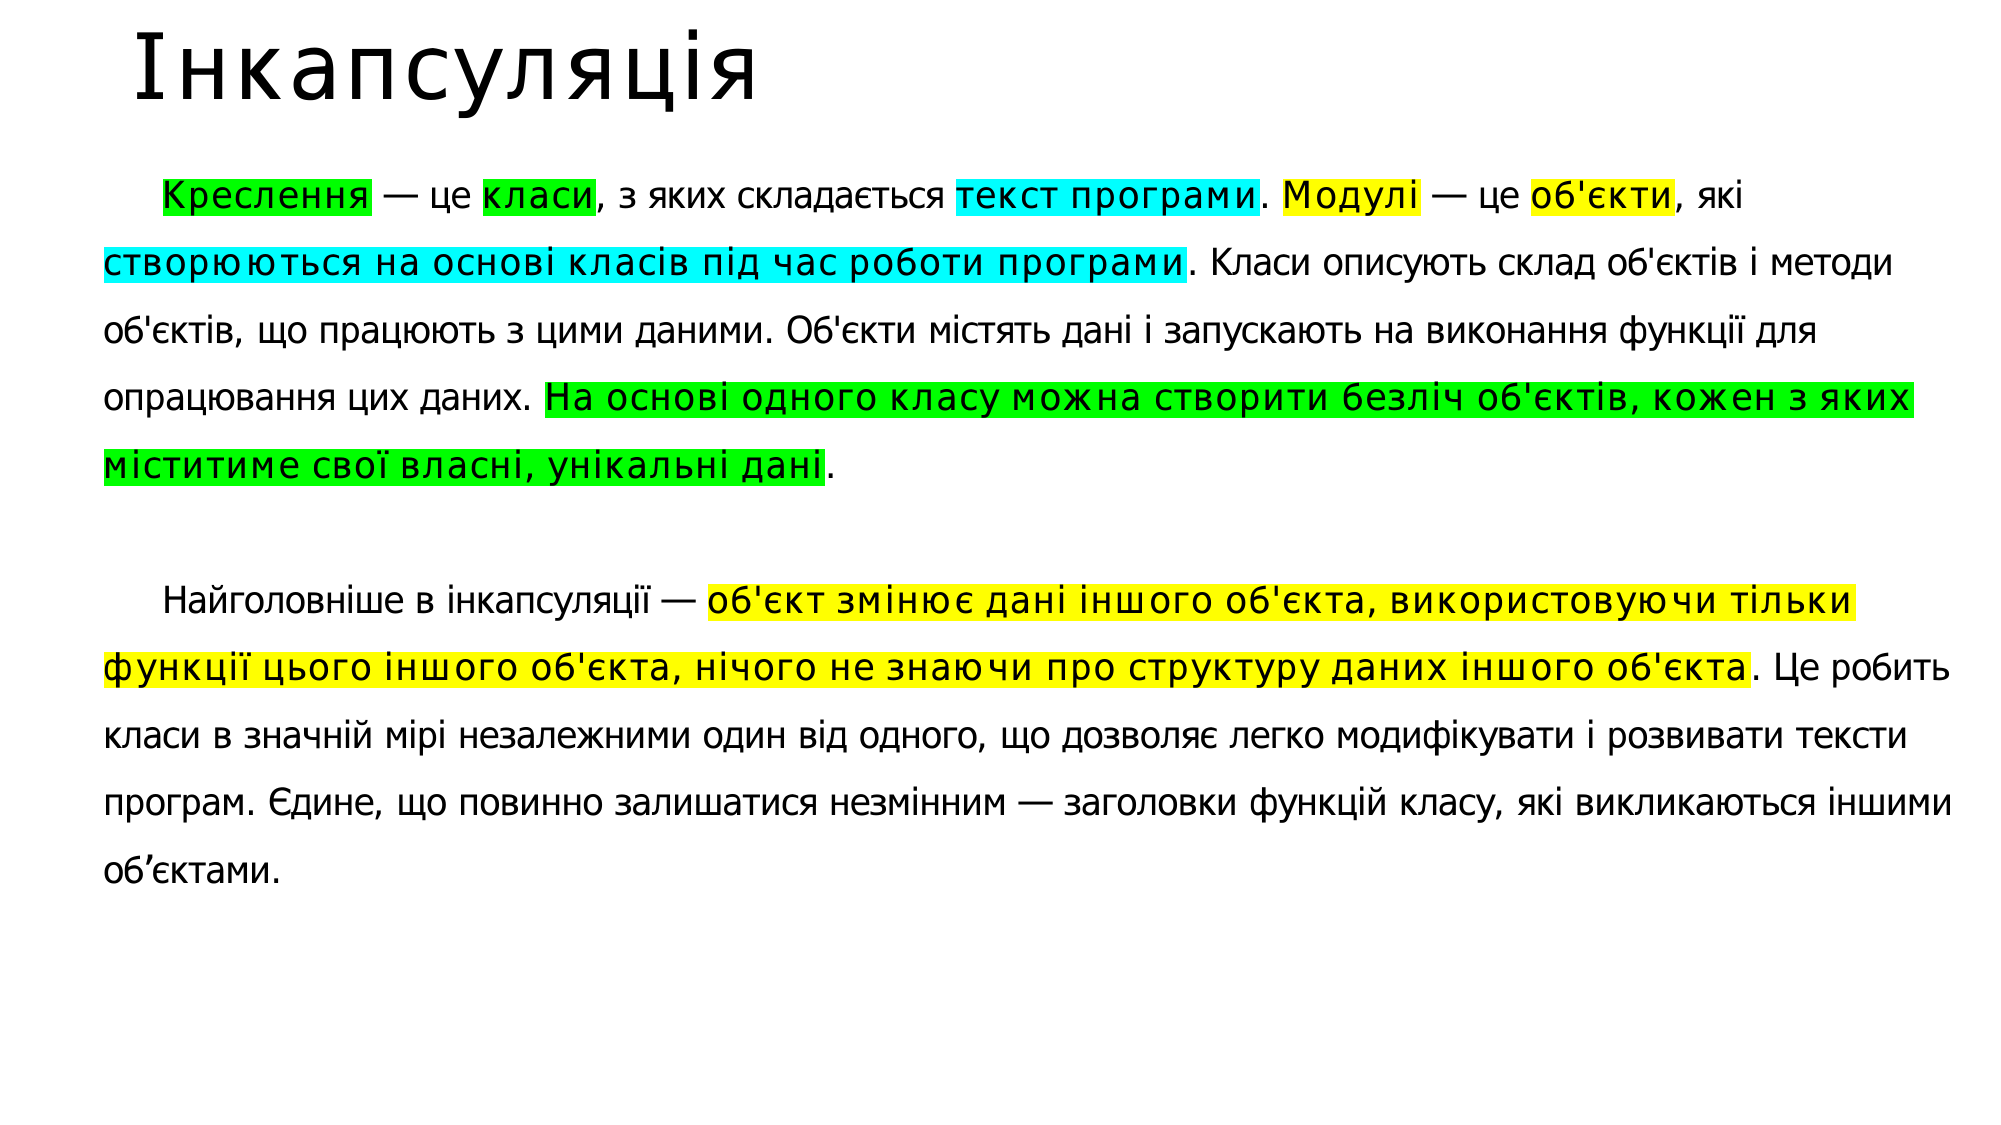

# Інкапсуляція
Креслення — це класи, з яких складається текст програми. Модулі — це об'єкти, які створюються на основі класів під час роботи програми. Класи описують склад об'єктів і методи об'єктів, що працюють з цими даними. Об'єкти містять дані і запускають на виконання функції для опрацювання цих даних. На основі одного класу можна створити безліч об'єктів, кожен з яких міститиме свої власні, унікальні дані.

Найголовніше в інкапсуляції — об'єкт змінює дані іншого об'єкта, використовуючи тільки функції цього іншого об'єкта, нічого не знаючи про структуру даних іншого об'єкта. Це робить класи в значній мірі незалежними один від одного, що дозволяє легко модифікувати і розвивати тексти програм. Єдине, що повинно залишатися незмінним — заголовки функцій класу, які викликаються іншими об’єктами.